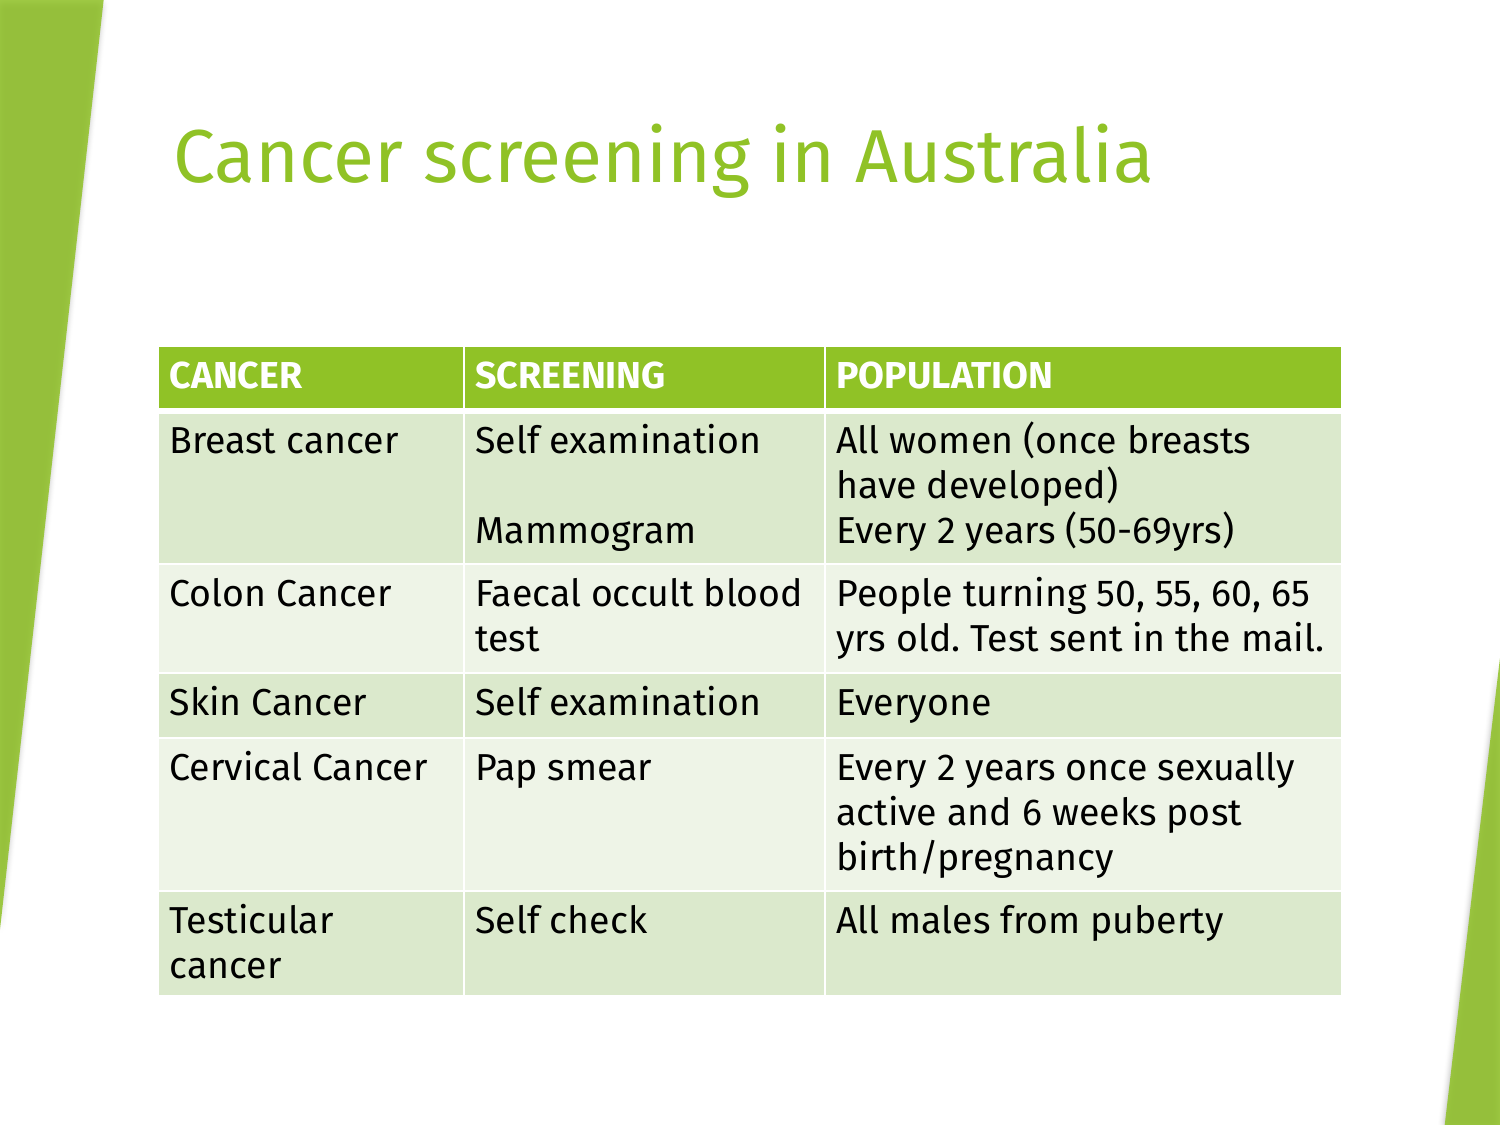

# Cancer screening in Australia
| CANCER | SCREENING | POPULATION |
| --- | --- | --- |
| Breast cancer | Self examination Mammogram | All women (once breasts have developed) Every 2 years (50-69yrs) |
| Colon Cancer | Faecal occult blood test | People turning 50, 55, 60, 65 yrs old. Test sent in the mail. |
| Skin Cancer | Self examination | Everyone |
| Cervical Cancer | Pap smear | Every 2 years once sexually active and 6 weeks post birth/pregnancy |
| Testicular cancer | Self check | All males from puberty |